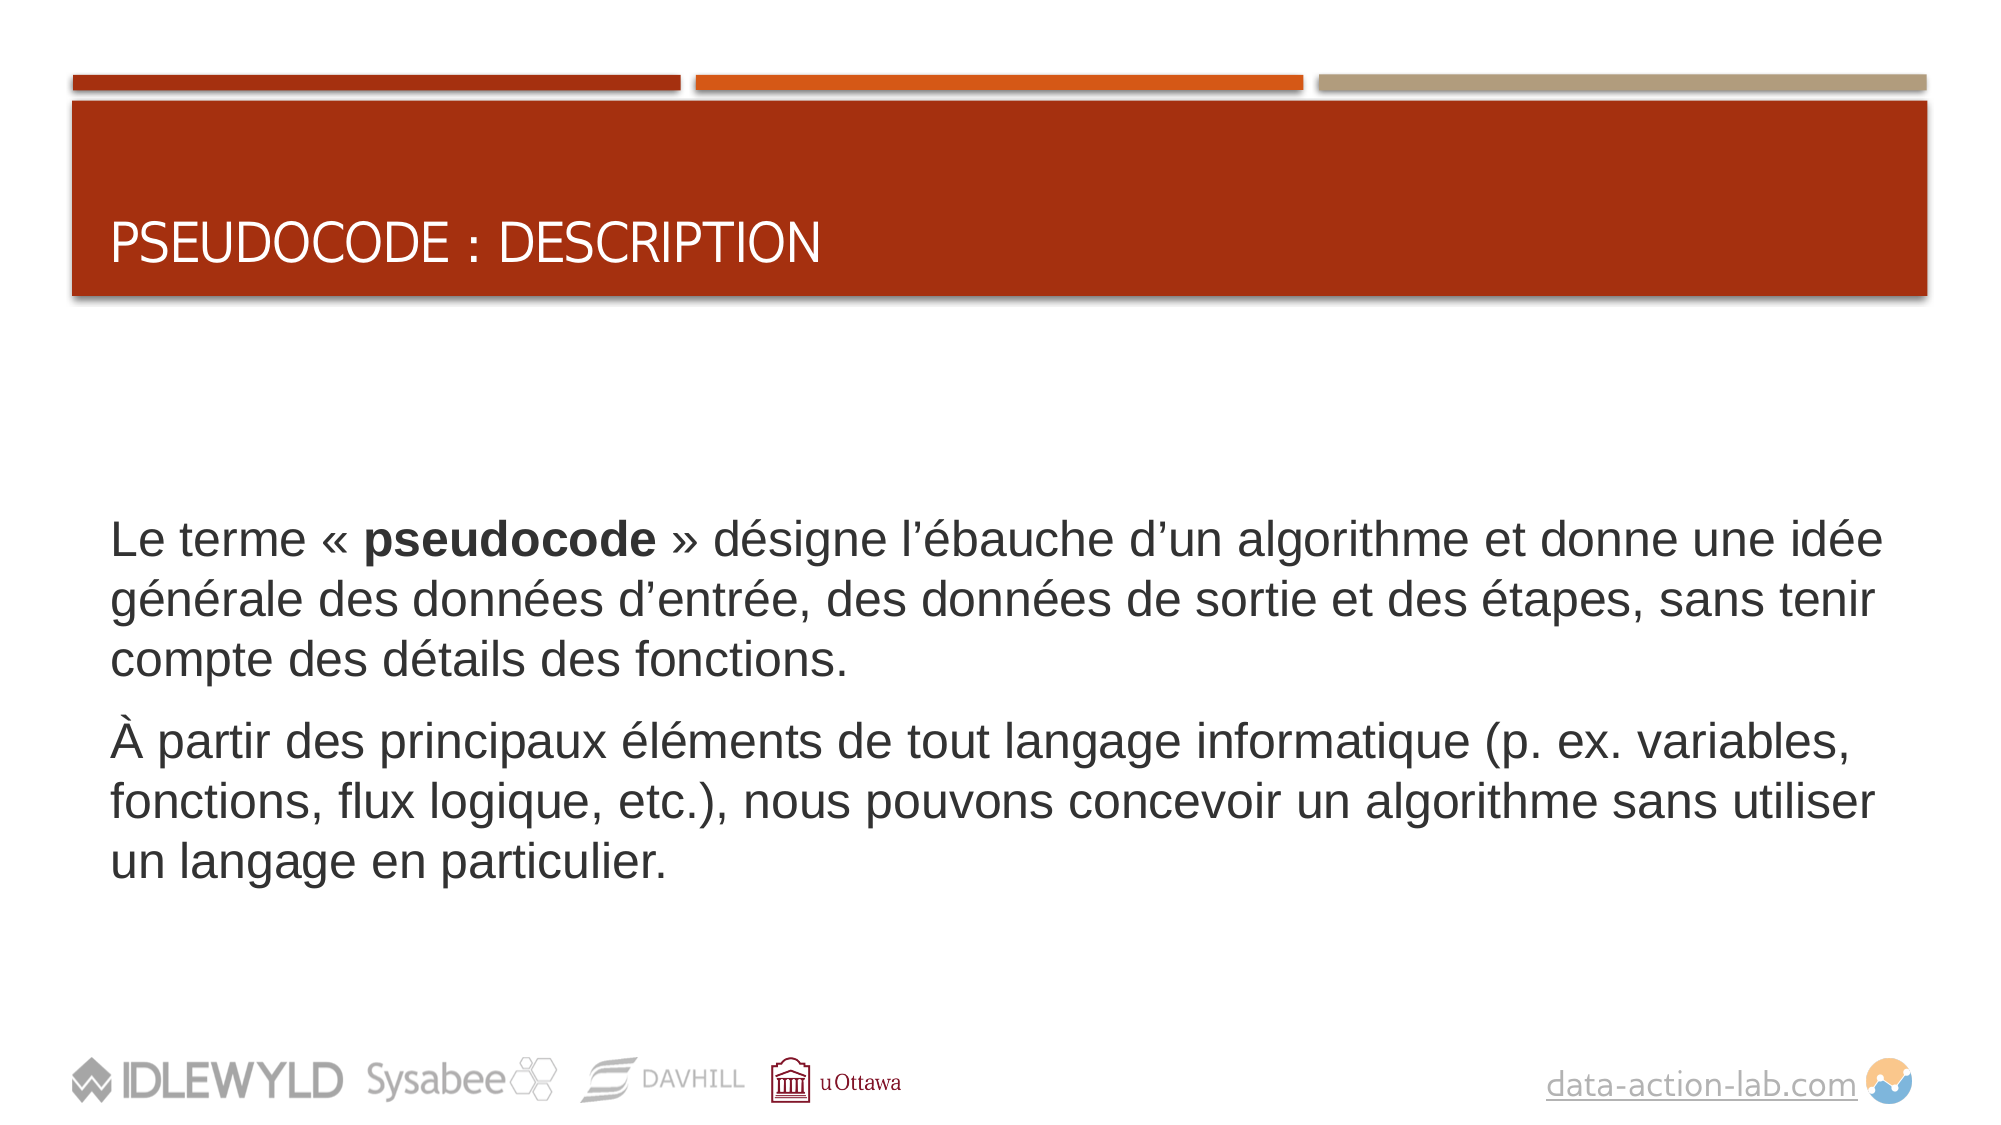

# Pseudocode : Description
Le terme « pseudocode » désigne l’ébauche d’un algorithme et donne une idée générale des données d’entrée, des données de sortie et des étapes, sans tenir compte des détails des fonctions.
À partir des principaux éléments de tout langage informatique (p. ex. variables, fonctions, flux logique, etc.), nous pouvons concevoir un algorithme sans utiliser un langage en particulier.